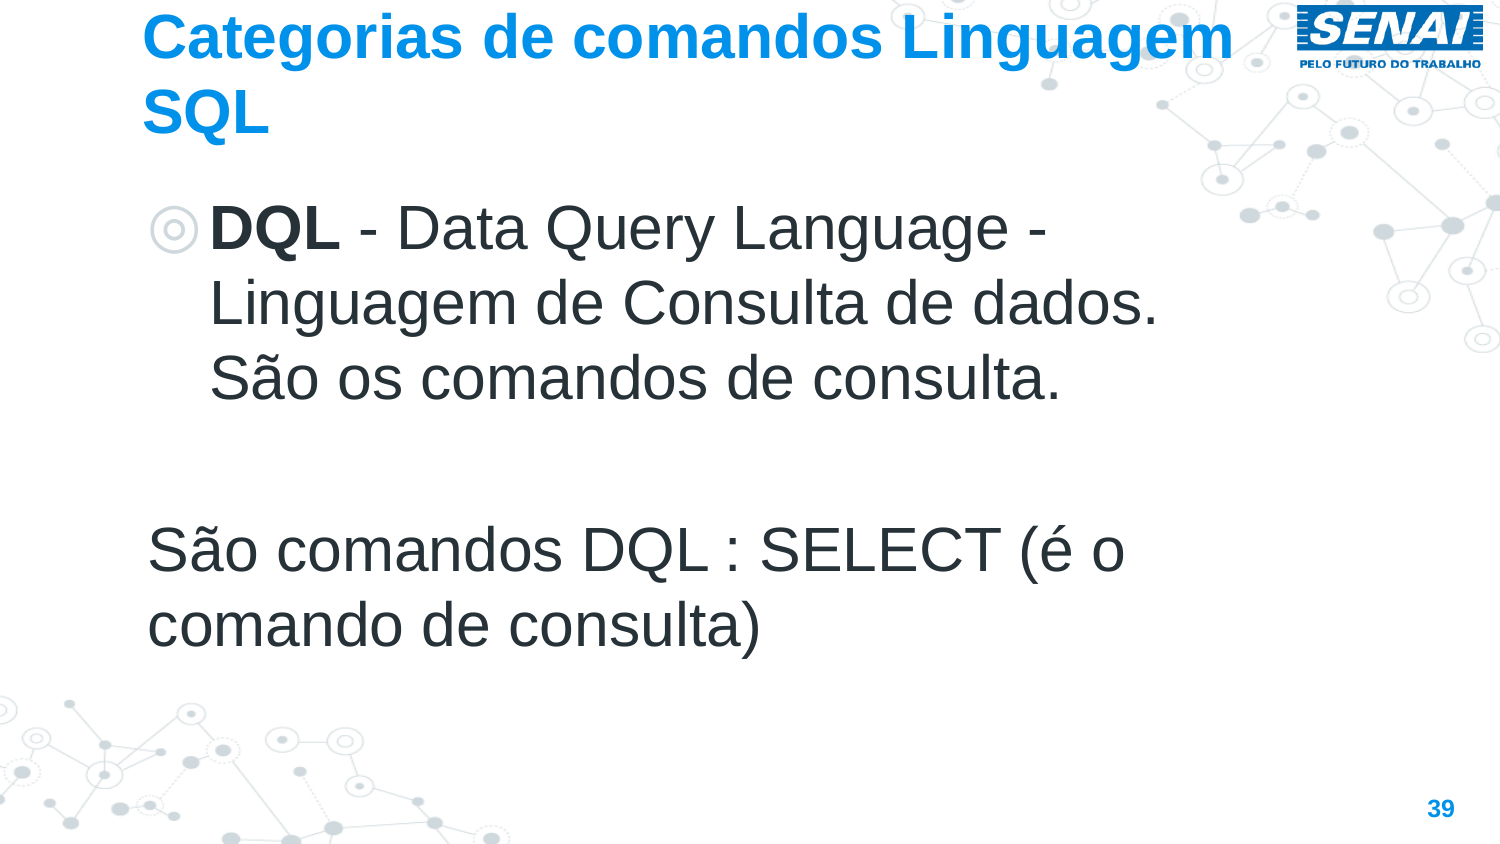

# Categorias de comandos Linguagem SQL
DQL - Data Query Language - Linguagem de Consulta de dados.
São os comandos de consulta.

São comandos DQL : SELECT (é o comando de consulta)

39